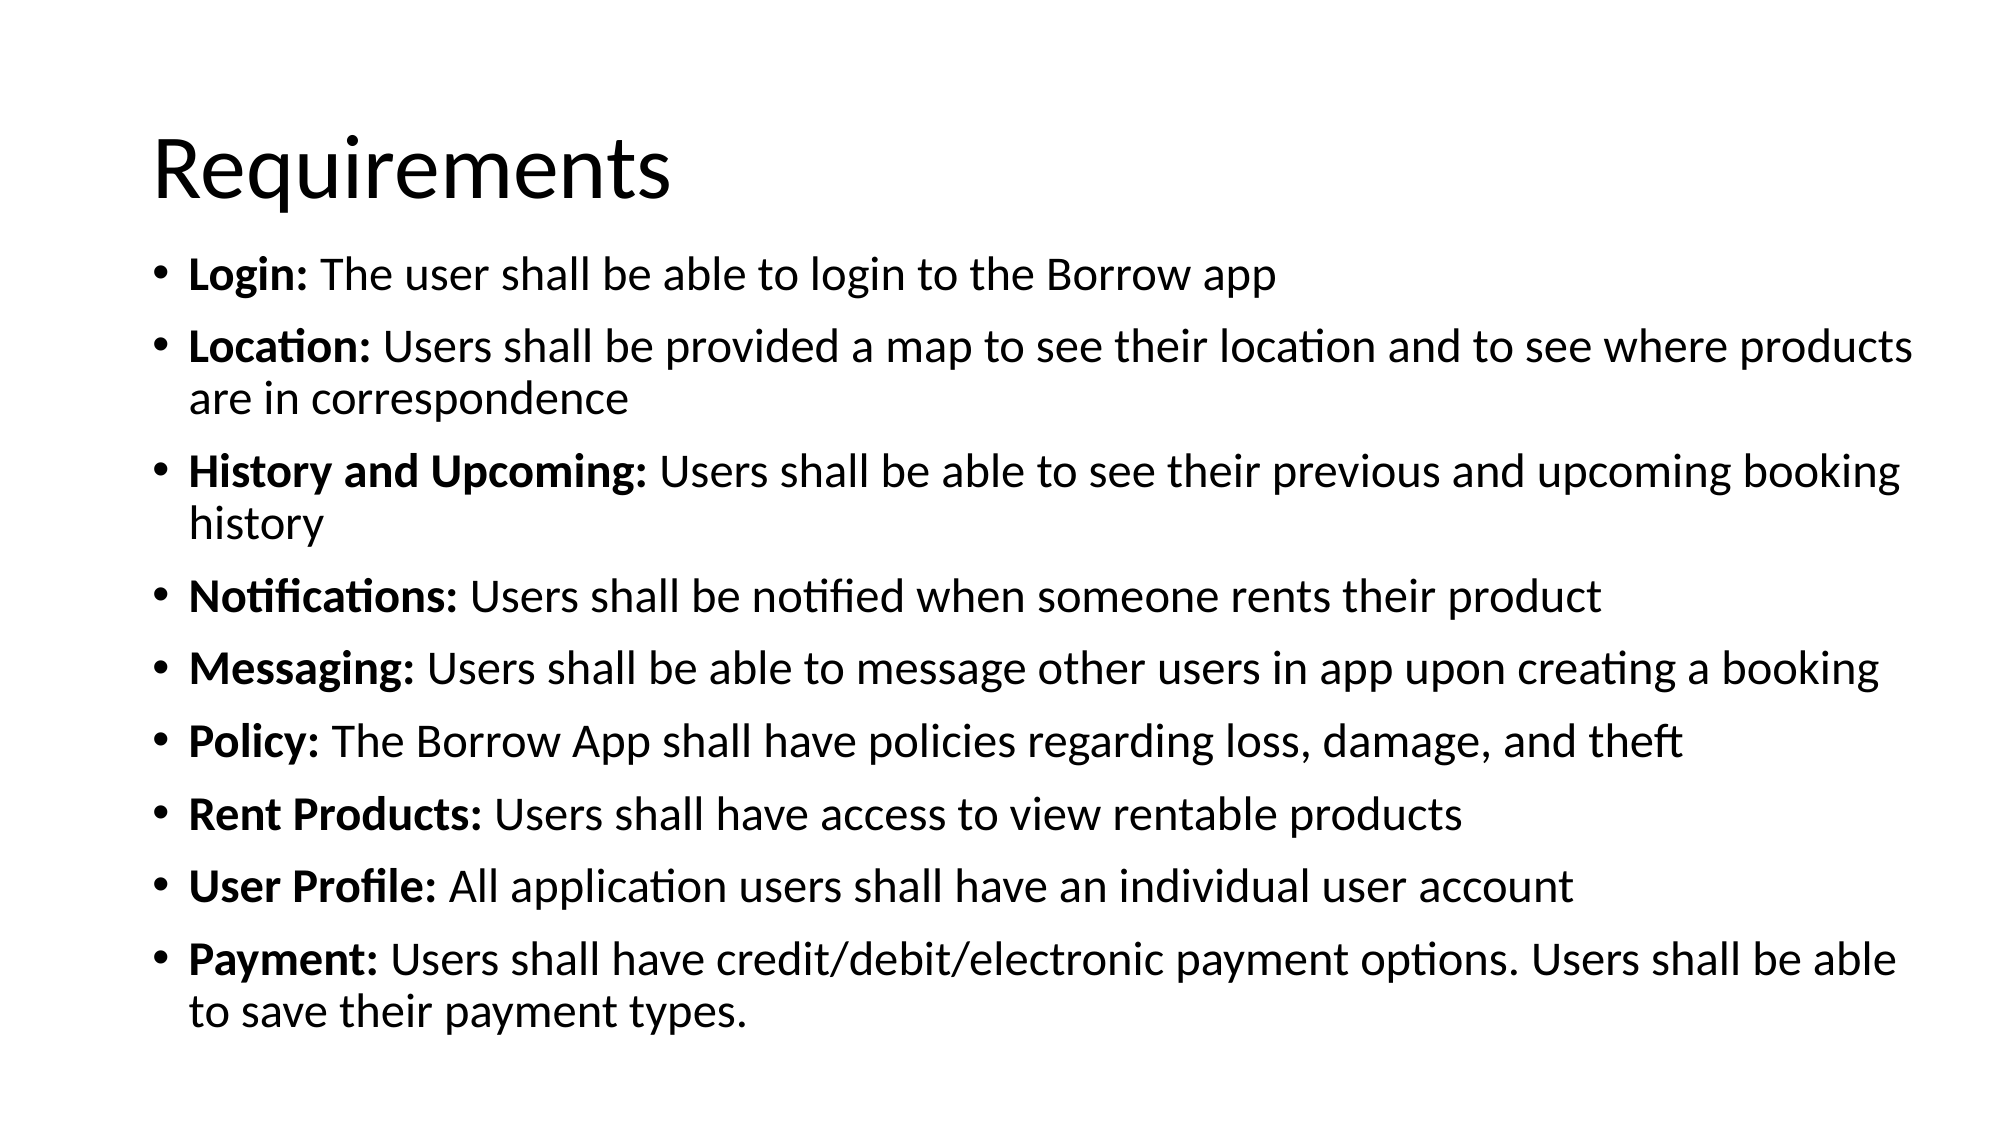

# Requirements
Login: The user shall be able to login to the Borrow app
Location: Users shall be provided a map to see their location and to see where products are in correspondence
History and Upcoming: Users shall be able to see their previous and upcoming booking history
Notifications: Users shall be notified when someone rents their product
Messaging: Users shall be able to message other users in app upon creating a booking
Policy: The Borrow App shall have policies regarding loss, damage, and theft
Rent Products: Users shall have access to view rentable products
User Profile: All application users shall have an individual user account
Payment: Users shall have credit/debit/electronic payment options. Users shall be able to save their payment types.